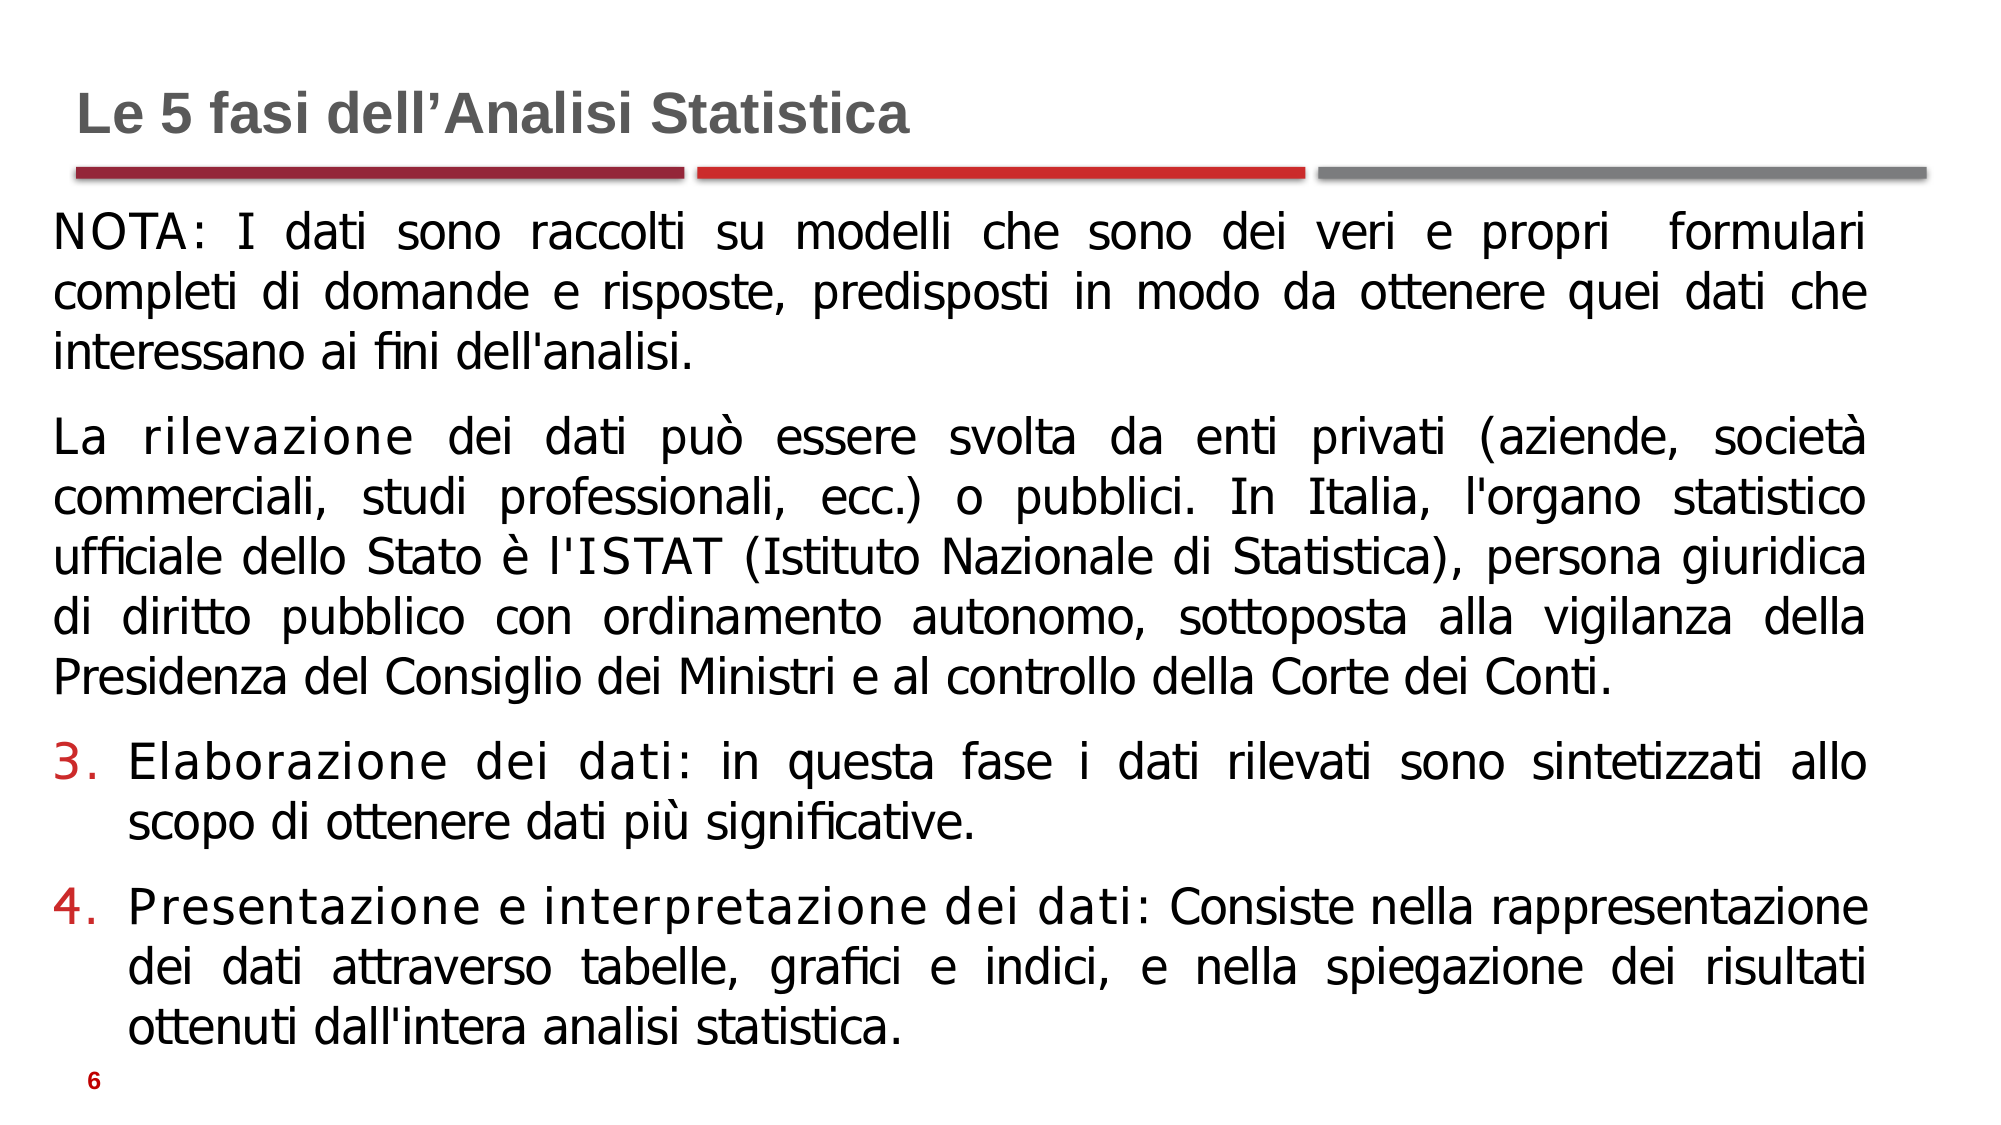

# Le 5 fasi dell’Analisi Statistica
NOTA: I dati sono raccolti su modelli che sono dei veri e propri  formulari completi di domande e risposte, predisposti in modo da ottenere quei dati che interessano ai fini dell'analisi.
La rilevazione dei dati può essere svolta da enti privati (aziende, società commerciali, studi professionali, ecc.) o pubblici. In Italia, l'organo statistico ufficiale dello Stato è l'ISTAT (Istituto Nazionale di Statistica), persona giuridica di diritto pubblico con ordinamento autonomo, sottoposta alla vigilanza della Presidenza del Consiglio dei Ministri e al controllo della Corte dei Conti.
Elaborazione dei dati: in questa fase i dati rilevati sono sintetizzati allo scopo di ottenere dati più significative.
Presentazione e interpretazione dei dati: Consiste nella rappresentazione dei dati attraverso tabelle, grafici e indici, e nella spiegazione dei risultati ottenuti dall'intera analisi statistica.
6